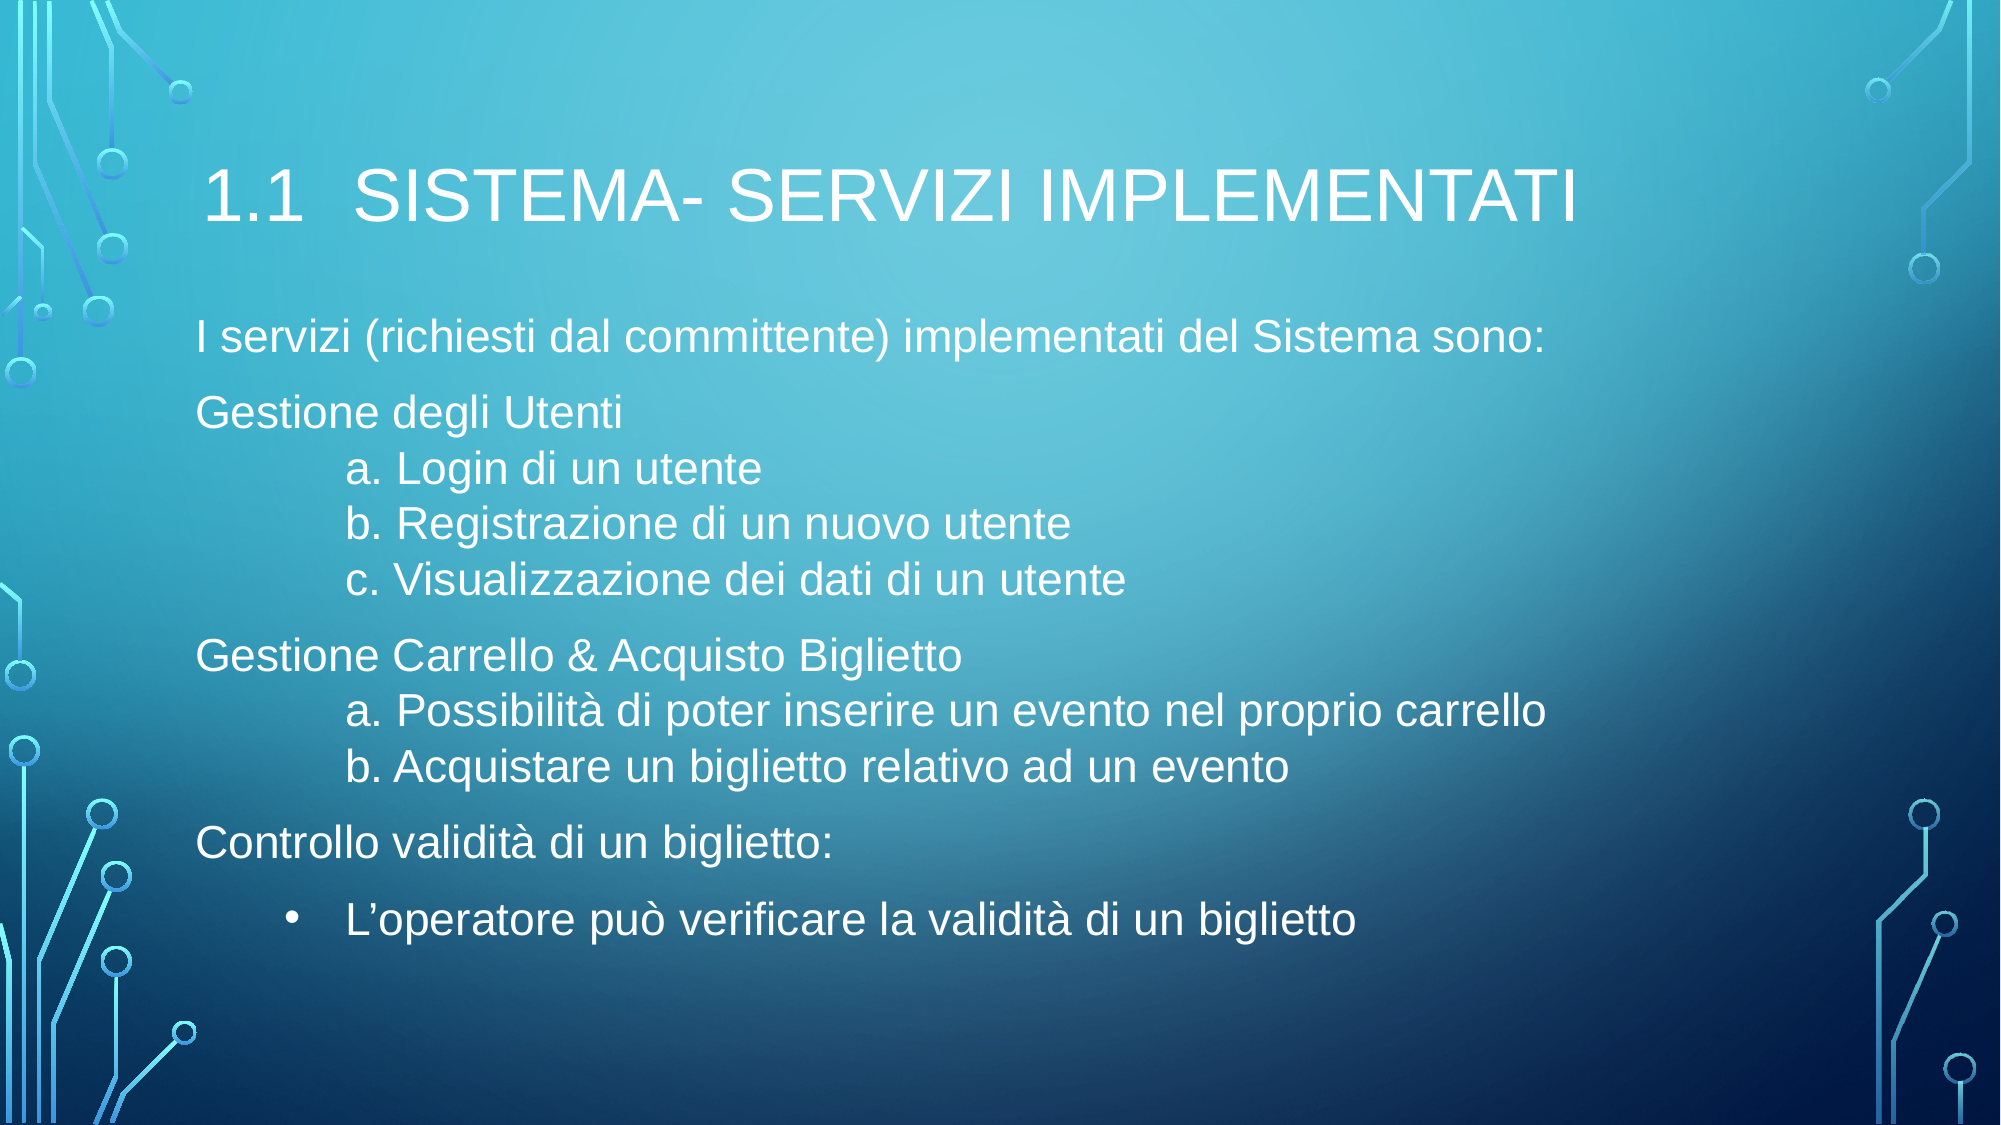

# 1.1	SISTEMA- SERVIZI IMPLEMENTATI
I servizi (richiesti dal committente) implementati del Sistema sono:
Gestione degli Utenti
	a. Login di un utente
	b. Registrazione di un nuovo utente
	c. Visualizzazione dei dati di un utente
Gestione Carrello & Acquisto Biglietto
	a. Possibilità di poter inserire un evento nel proprio carrello
	b. Acquistare un biglietto relativo ad un evento
Controllo validità di un biglietto:
L’operatore può verificare la validità di un biglietto